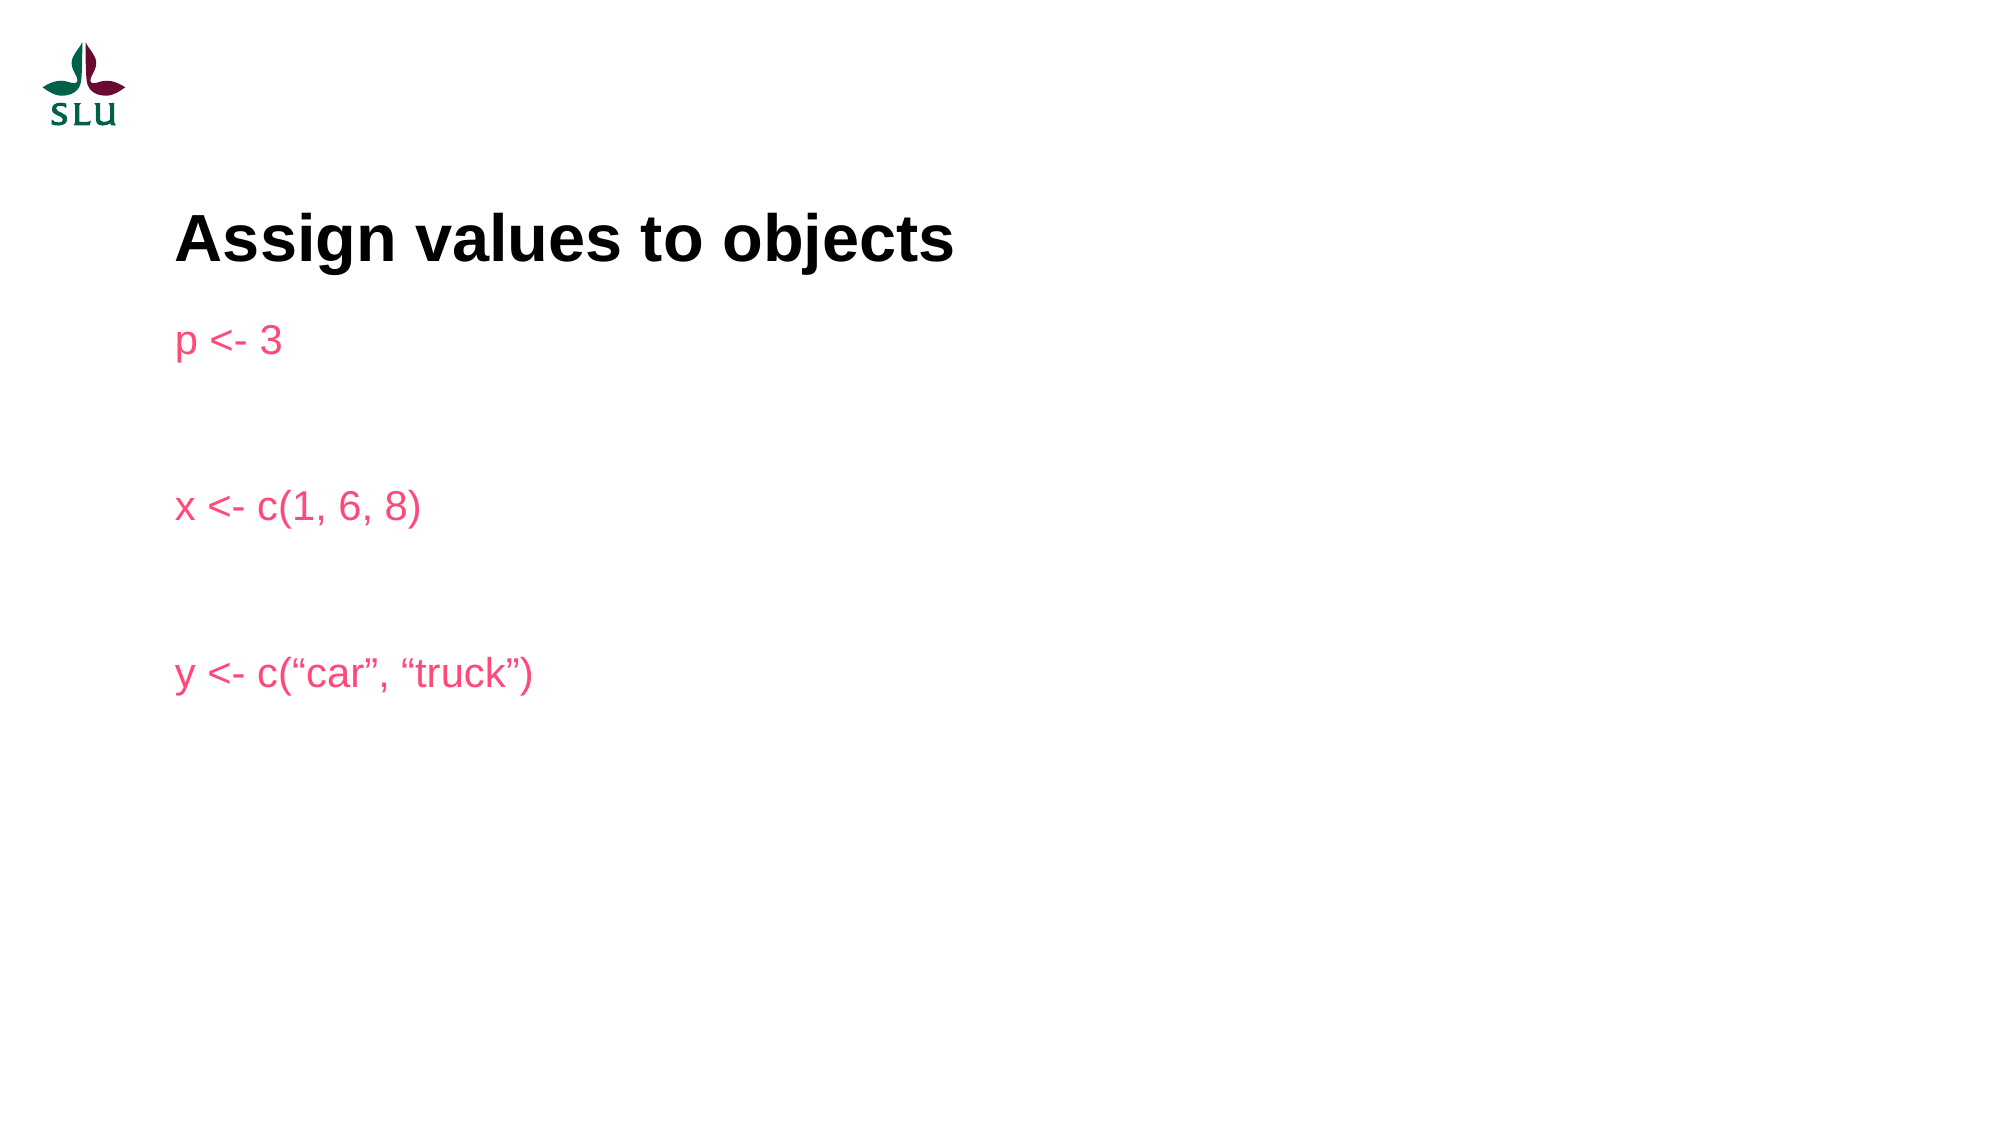

39
# Assign values to objects
p <- 3

x <- c(1, 6, 8)

y <- c(“car”, “truck”)